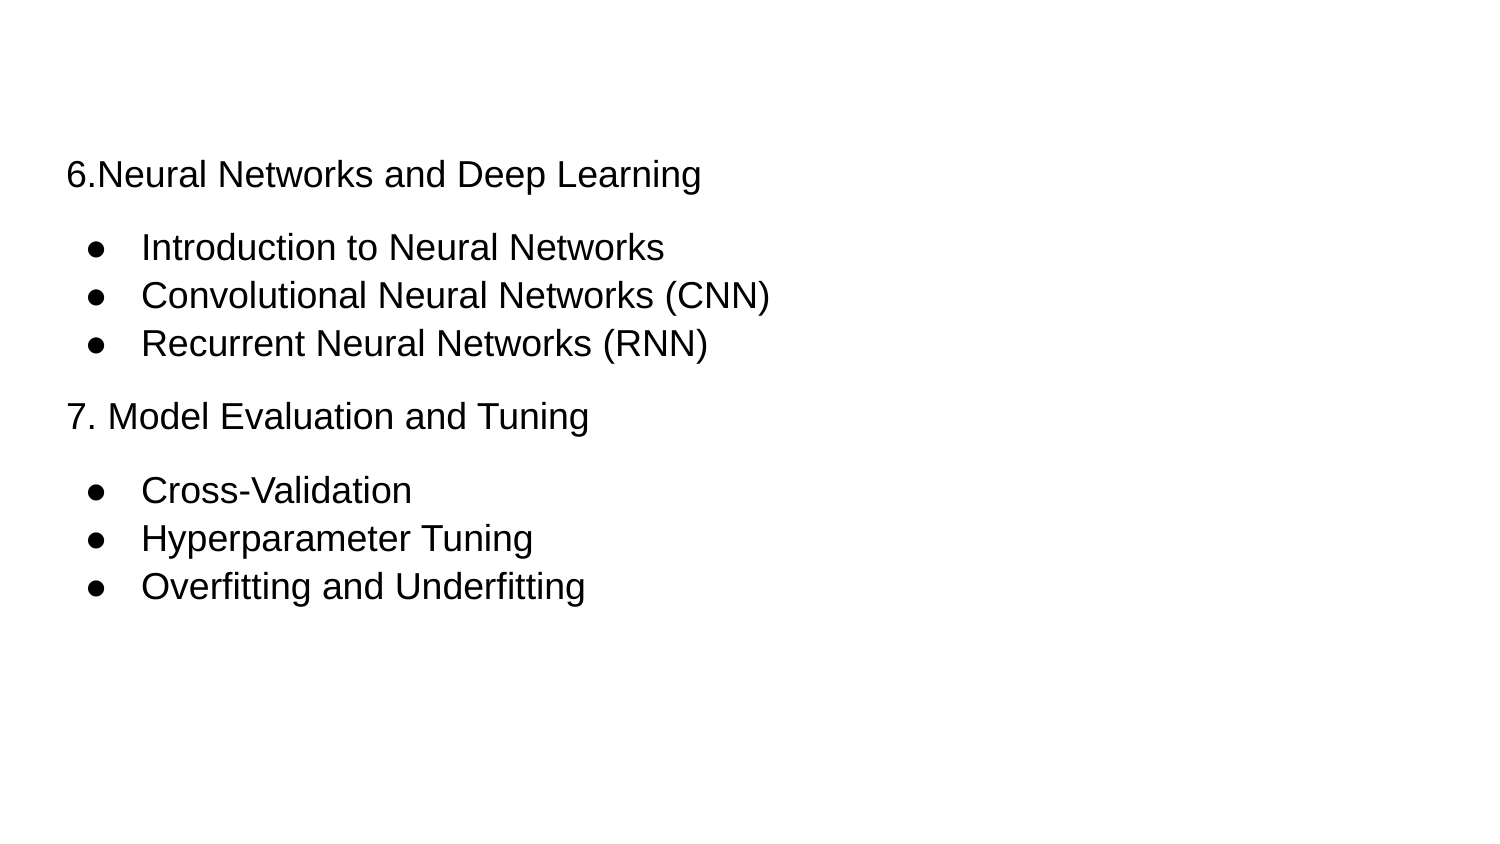

6.Neural Networks and Deep Learning
Introduction to Neural Networks
Convolutional Neural Networks (CNN)
Recurrent Neural Networks (RNN)
7. Model Evaluation and Tuning
Cross-Validation
Hyperparameter Tuning
Overfitting and Underfitting